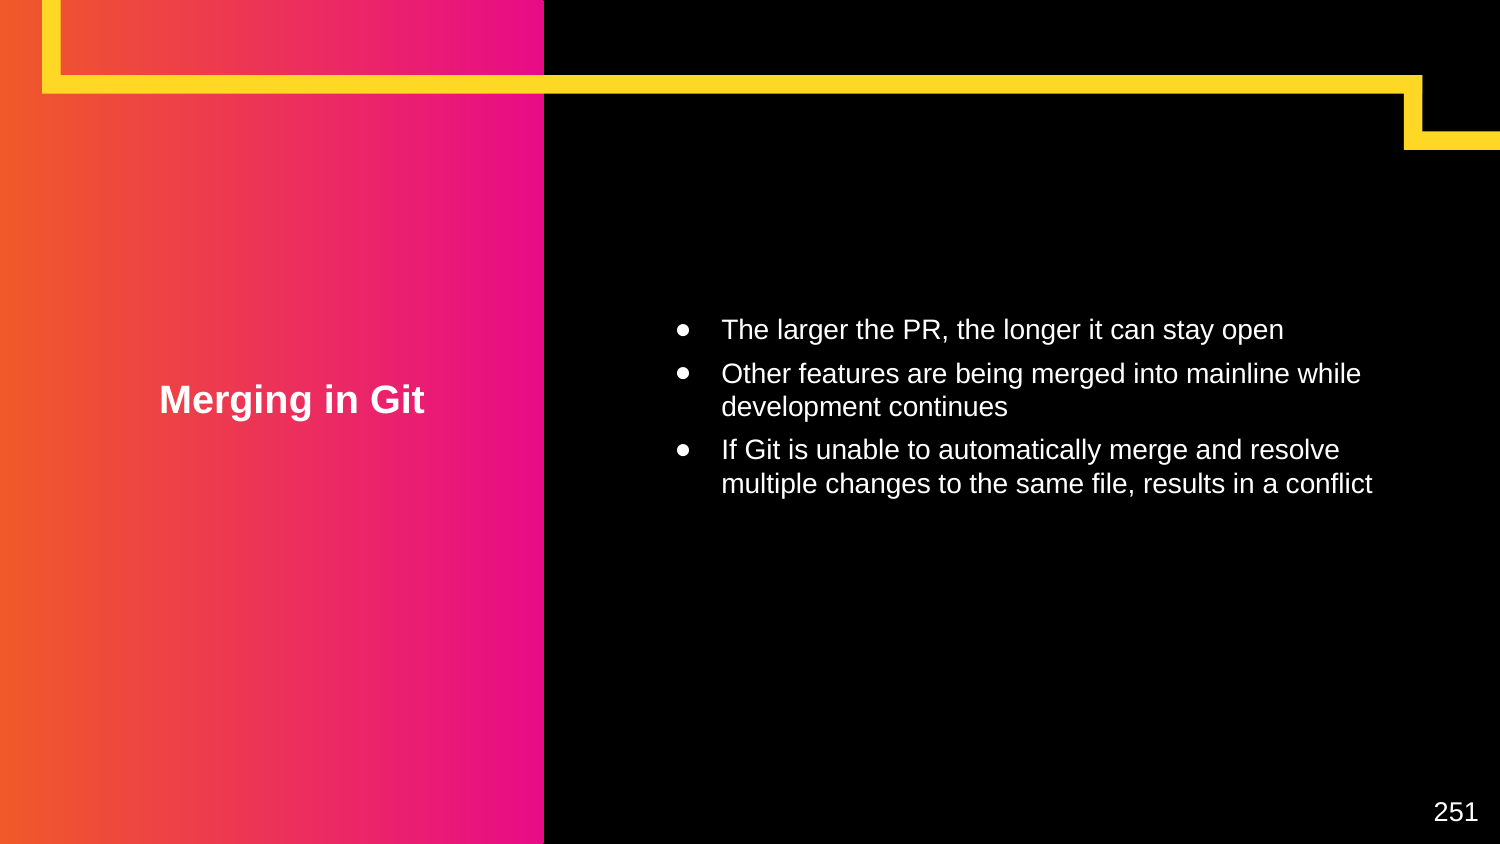

The larger the PR, the longer it can stay open
Other features are being merged into mainline while development continues
If Git is unable to automatically merge and resolve multiple changes to the same file, results in a conflict
# Merging in Git
251